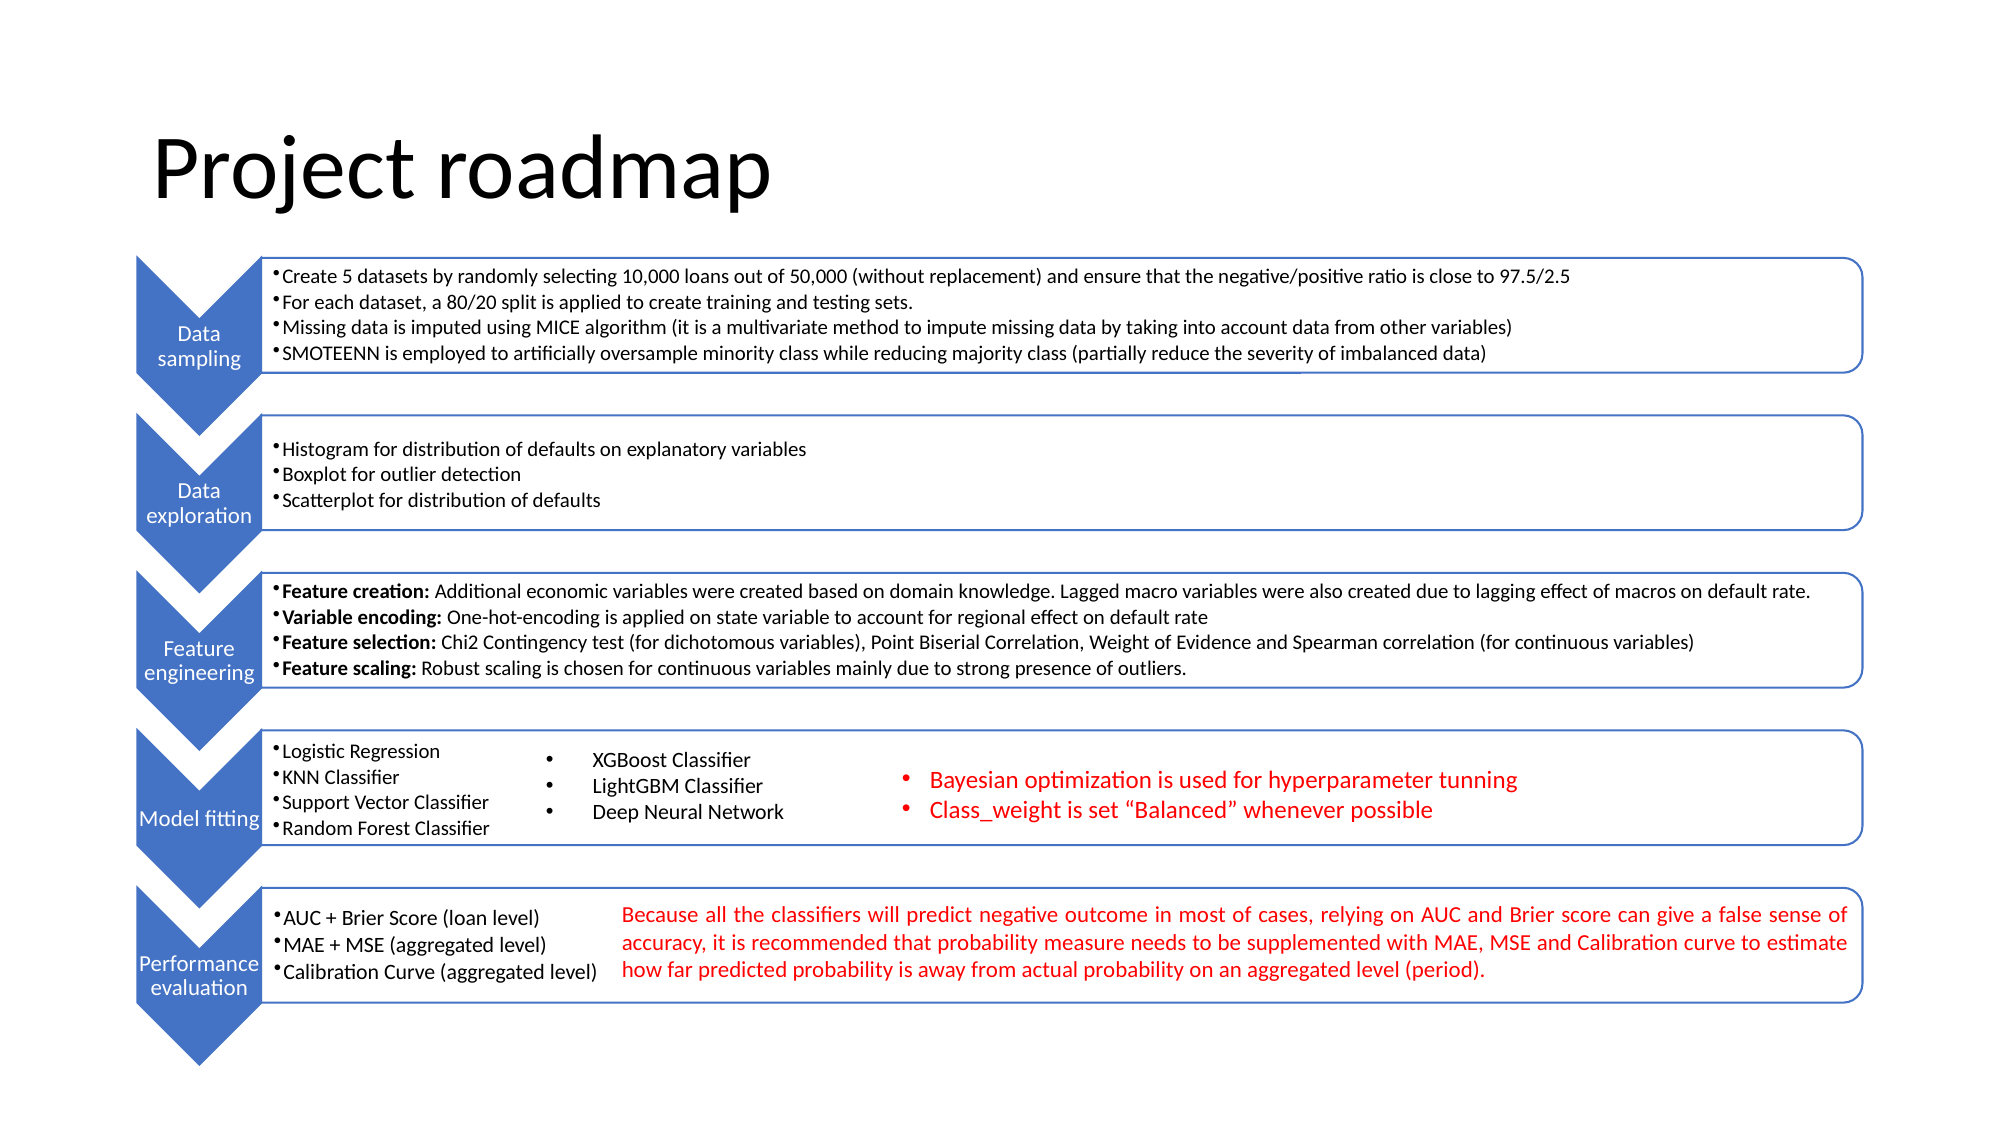

# Project roadmap
Data sampling
Create 5 datasets by randomly selecting 10,000 loans out of 50,000 (without replacement) and ensure that the negative/positive ratio is close to 97.5/2.5
For each dataset, a 80/20 split is applied to create training and testing sets.
Missing data is imputed using MICE algorithm (it is a multivariate method to impute missing data by taking into account data from other variables)
SMOTEENN is employed to artificially oversample minority class while reducing majority class (partially reduce the severity of imbalanced data)
Data exploration

Histogram for distribution of defaults on explanatory variables
Boxplot for outlier detection
Scatterplot for distribution of defaults

Feature engineering
Feature creation: Additional economic variables were created based on domain knowledge. Lagged macro variables were also created due to lagging effect of macros on default rate.
Variable encoding: One-hot-encoding is applied on state variable to account for regional effect on default rate
Feature selection: Chi2 Contingency test (for dichotomous variables), Point Biserial Correlation, Weight of Evidence and Spearman correlation (for continuous variables)
Feature scaling: Robust scaling is chosen for continuous variables mainly due to strong presence of outliers.
Model fitting

Logistic Regression
KNN Classifier
Support Vector Classifier
Random Forest Classifier

Performance evaluation
AUC + Brier Score (loan level)
MAE + MSE (aggregated level)
Calibration Curve (aggregated level)
XGBoost Classifier
LightGBM Classifier
Deep Neural Network

Bayesian optimization is used for hyperparameter tunning
Class_weight is set “Balanced” whenever possible
Because all the classifiers will predict negative outcome in most of cases, relying on AUC and Brier score can give a false sense of accuracy, it is recommended that probability measure needs to be supplemented with MAE, MSE and Calibration curve to estimate how far predicted probability is away from actual probability on an aggregated level (period).